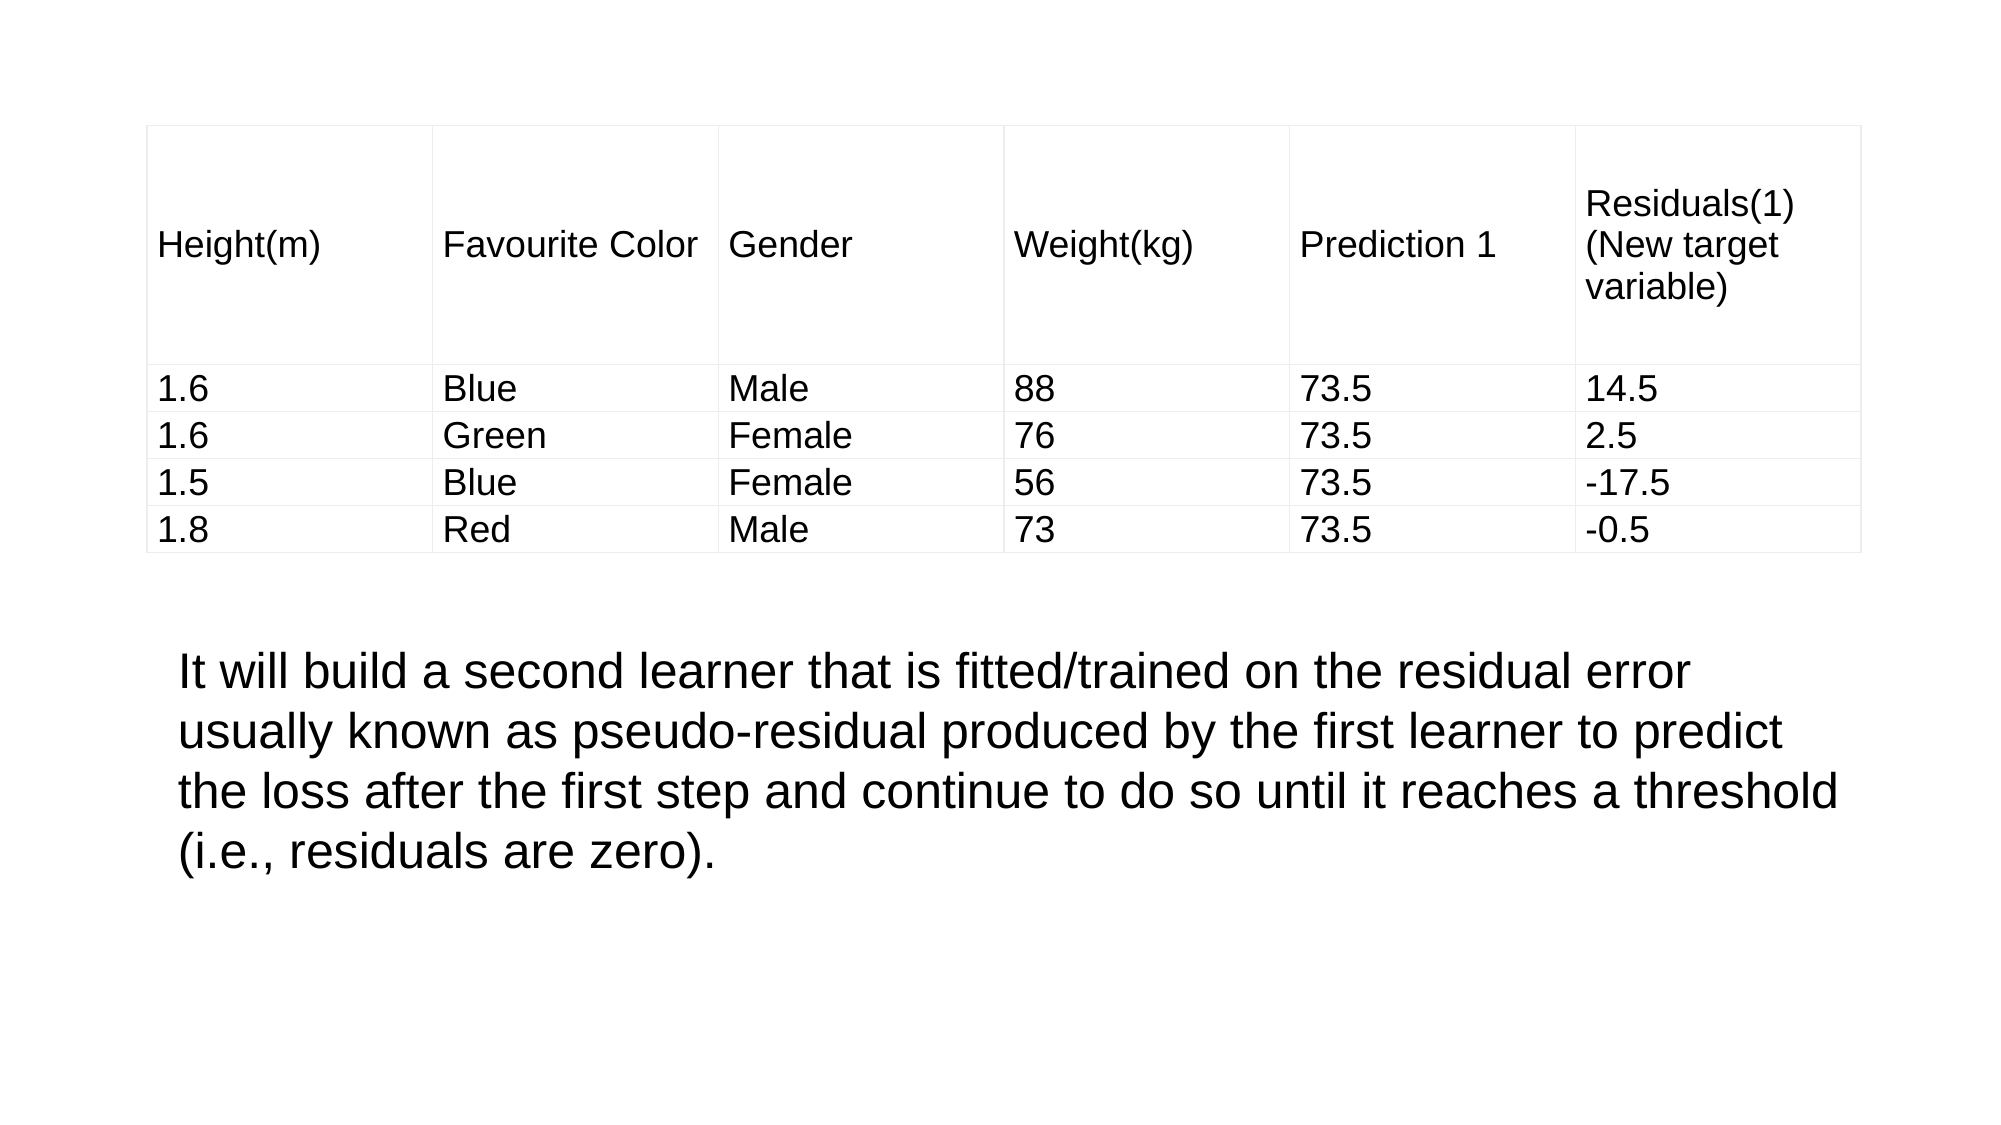

| Height(m) | Favourite Color | Gender | Weight(kg) | Prediction 1 | Residuals(1)(New target variable) |
| --- | --- | --- | --- | --- | --- |
| 1.6 | Blue | Male | 88 | 73.5 | 14.5 |
| 1.6 | Green | Female | 76 | 73.5 | 2.5 |
| 1.5 | Blue | Female | 56 | 73.5 | -17.5 |
| 1.8 | Red | Male | 73 | 73.5 | -0.5 |
It will build a second learner that is fitted/trained on the residual error usually known as pseudo-residual produced by the first learner to predict the loss after the first step and continue to do so until it reaches a threshold (i.e., residuals are zero).